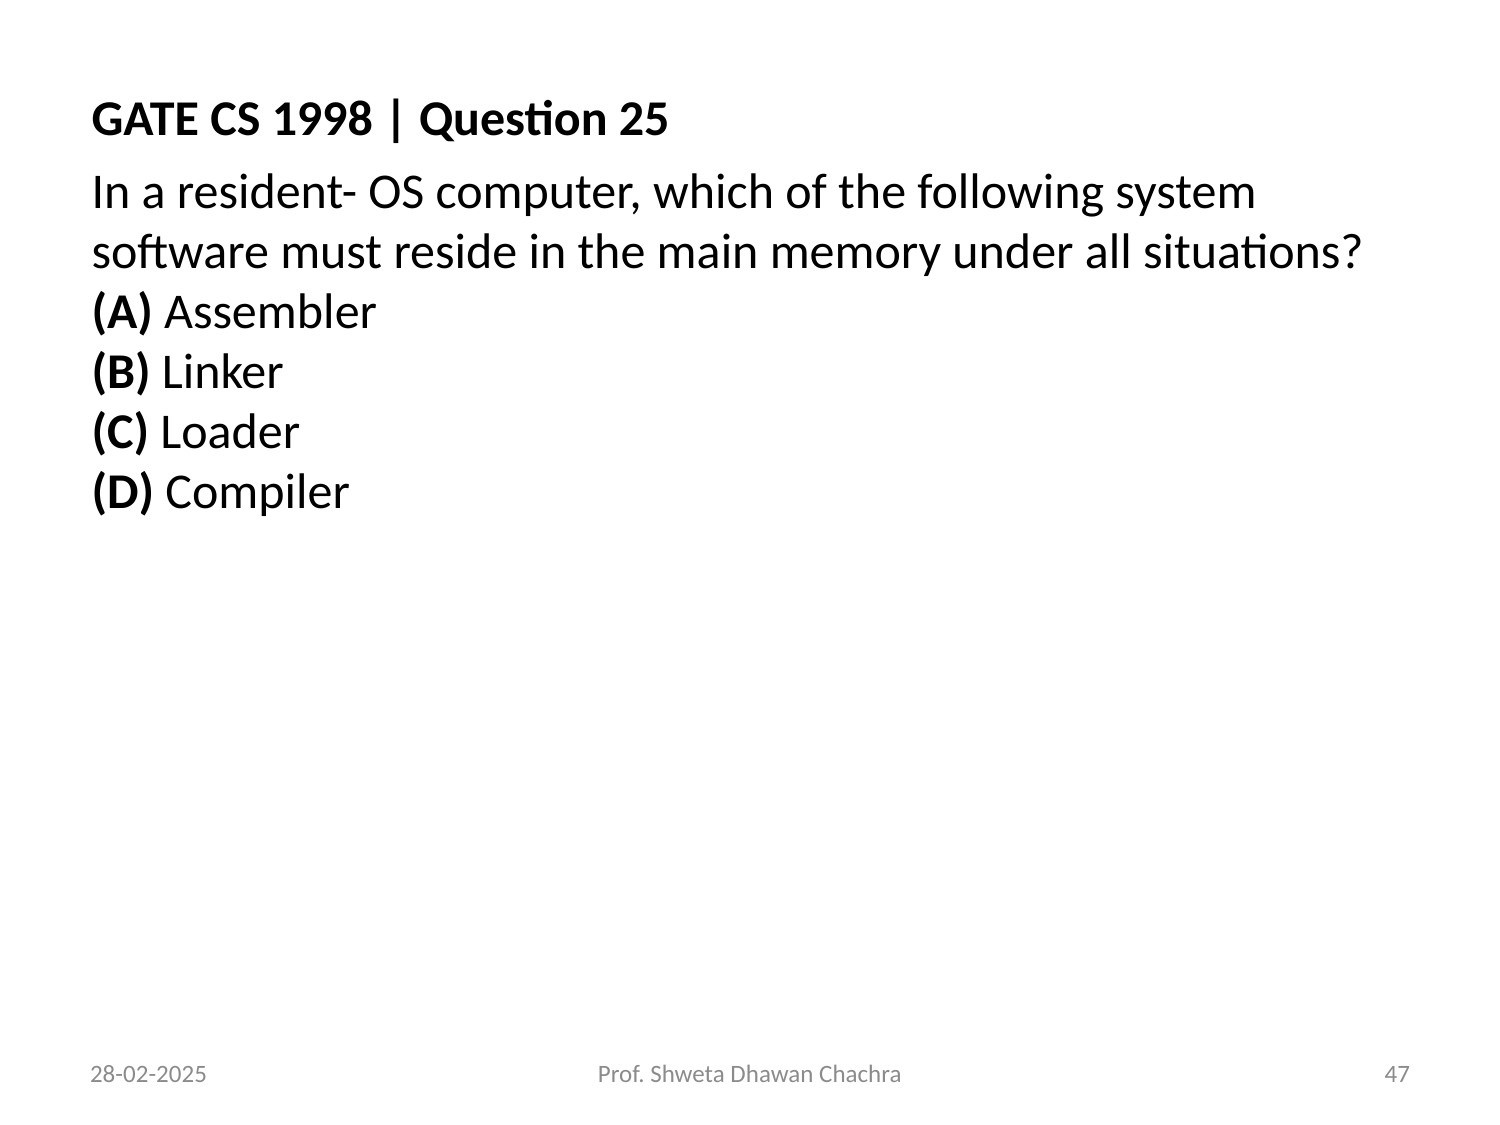

GATE CS 1998 | Question 25
In a resident- OS computer, which of the following system software must reside in the main memory under all situations?
(A) Assembler
(B) Linker
(C) Loader
(D) Compiler
28-02-2025
Prof. Shweta Dhawan Chachra
47